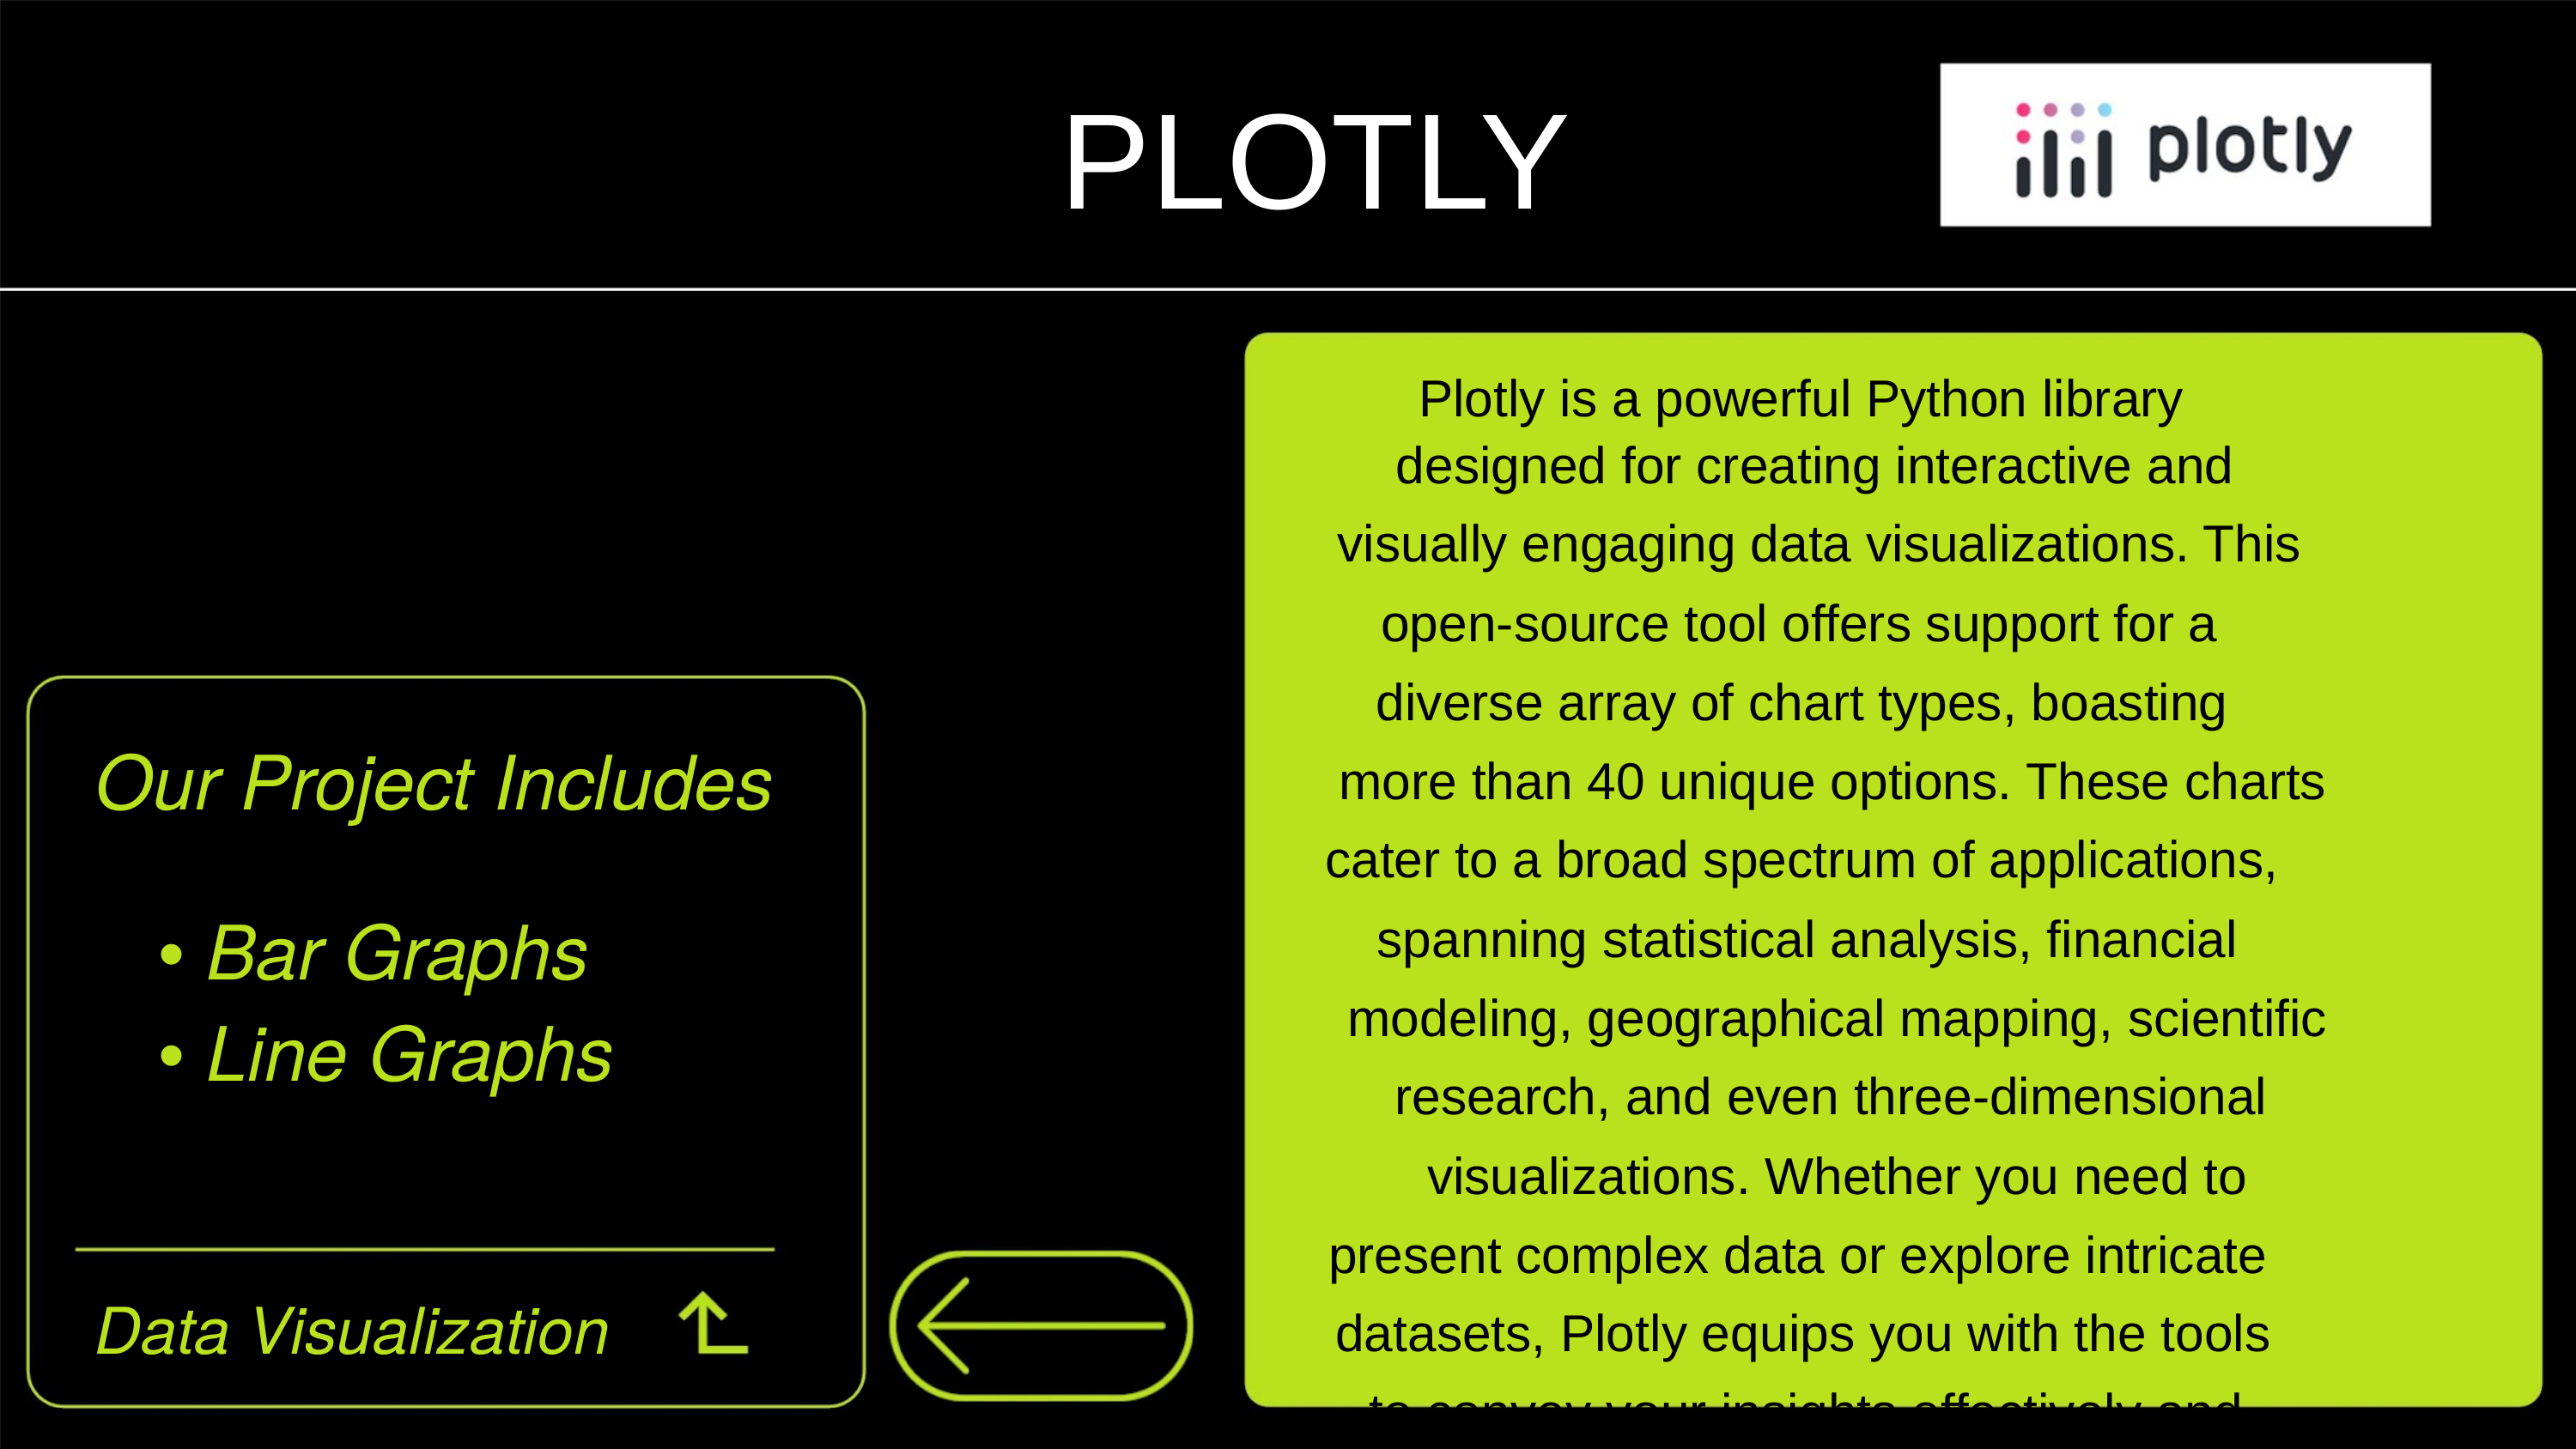

PLOTLY
Plotly is a powerful Python library
designed for creating interactive and
visually engaging data visualizations. This
open-source tool offers support for a
diverse array of chart types, boasting
more than 40 unique options. These charts
cater to a broad spectrum of applications,
spanning statistical analysis, financial
modeling, geographical mapping, scientific
research, and even three-dimensional
visualizations. Whether you need to
present complex data or explore intricate
datasets, Plotly equips you with the tools
to convey your insights effectively and
dynamically.
Our Project Includes
• Bar Graphs
• Line Graphs
Data Visualization